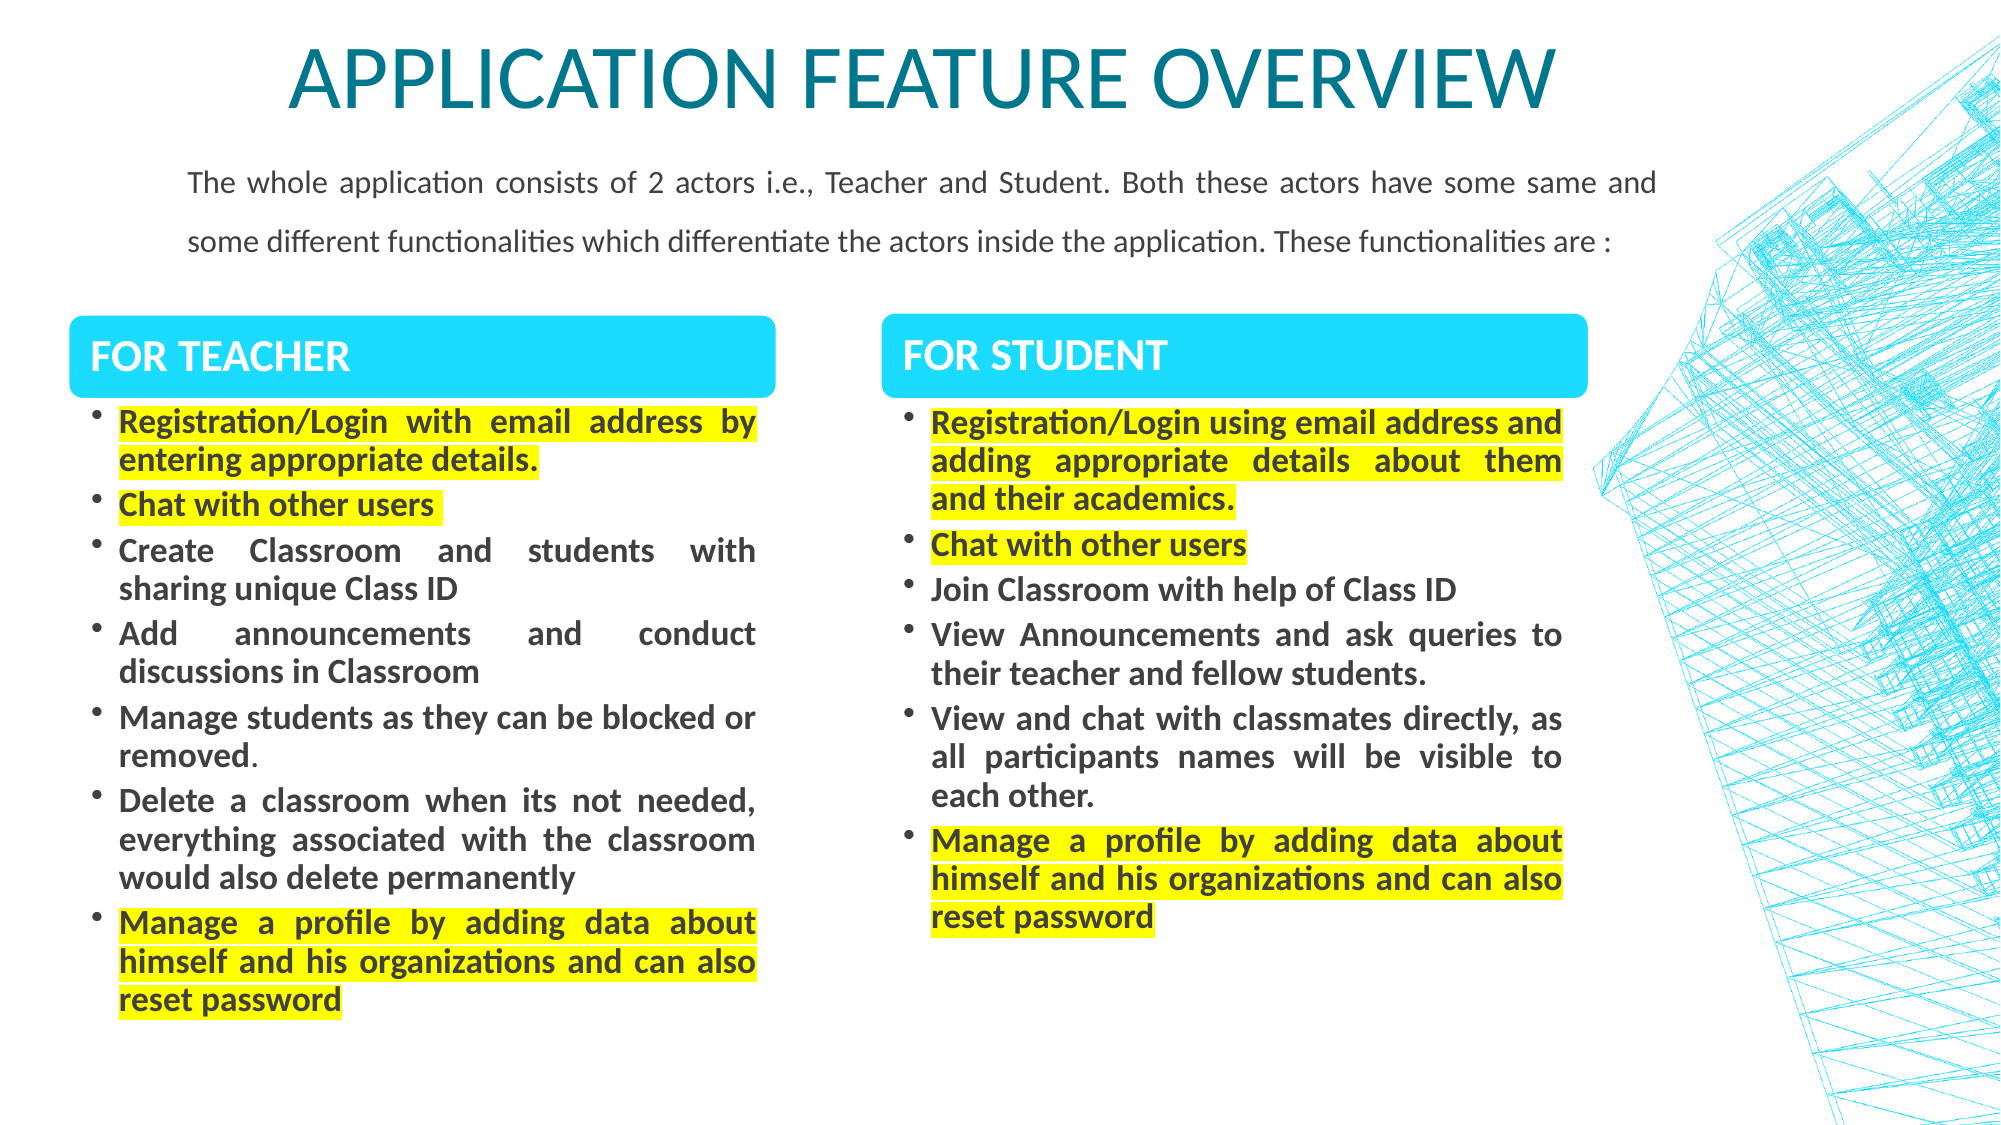

# Application feature overview
The whole application consists of 2 actors i.e., Teacher and Student. Both these actors have some same and some different functionalities which differentiate the actors inside the application. These functionalities are :

FOR STUDENT
Registration/Login using email address and adding appropriate details about them and their academics.
Chat with other users
Join Classroom with help of Class ID
View Announcements and ask queries to their teacher and fellow students.
View and chat with classmates directly, as all participants names will be visible to each other.
Manage a profile by adding data about himself and his organizations and can also reset password
FOR TEACHER
Registration/Login with email address by entering appropriate details.
Chat with other users
Create Classroom and students with sharing unique Class ID
Add announcements and conduct discussions in Classroom
Manage students as they can be blocked or removed.
Delete a classroom when its not needed, everything associated with the classroom would also delete permanently
Manage a profile by adding data about himself and his organizations and can also reset password